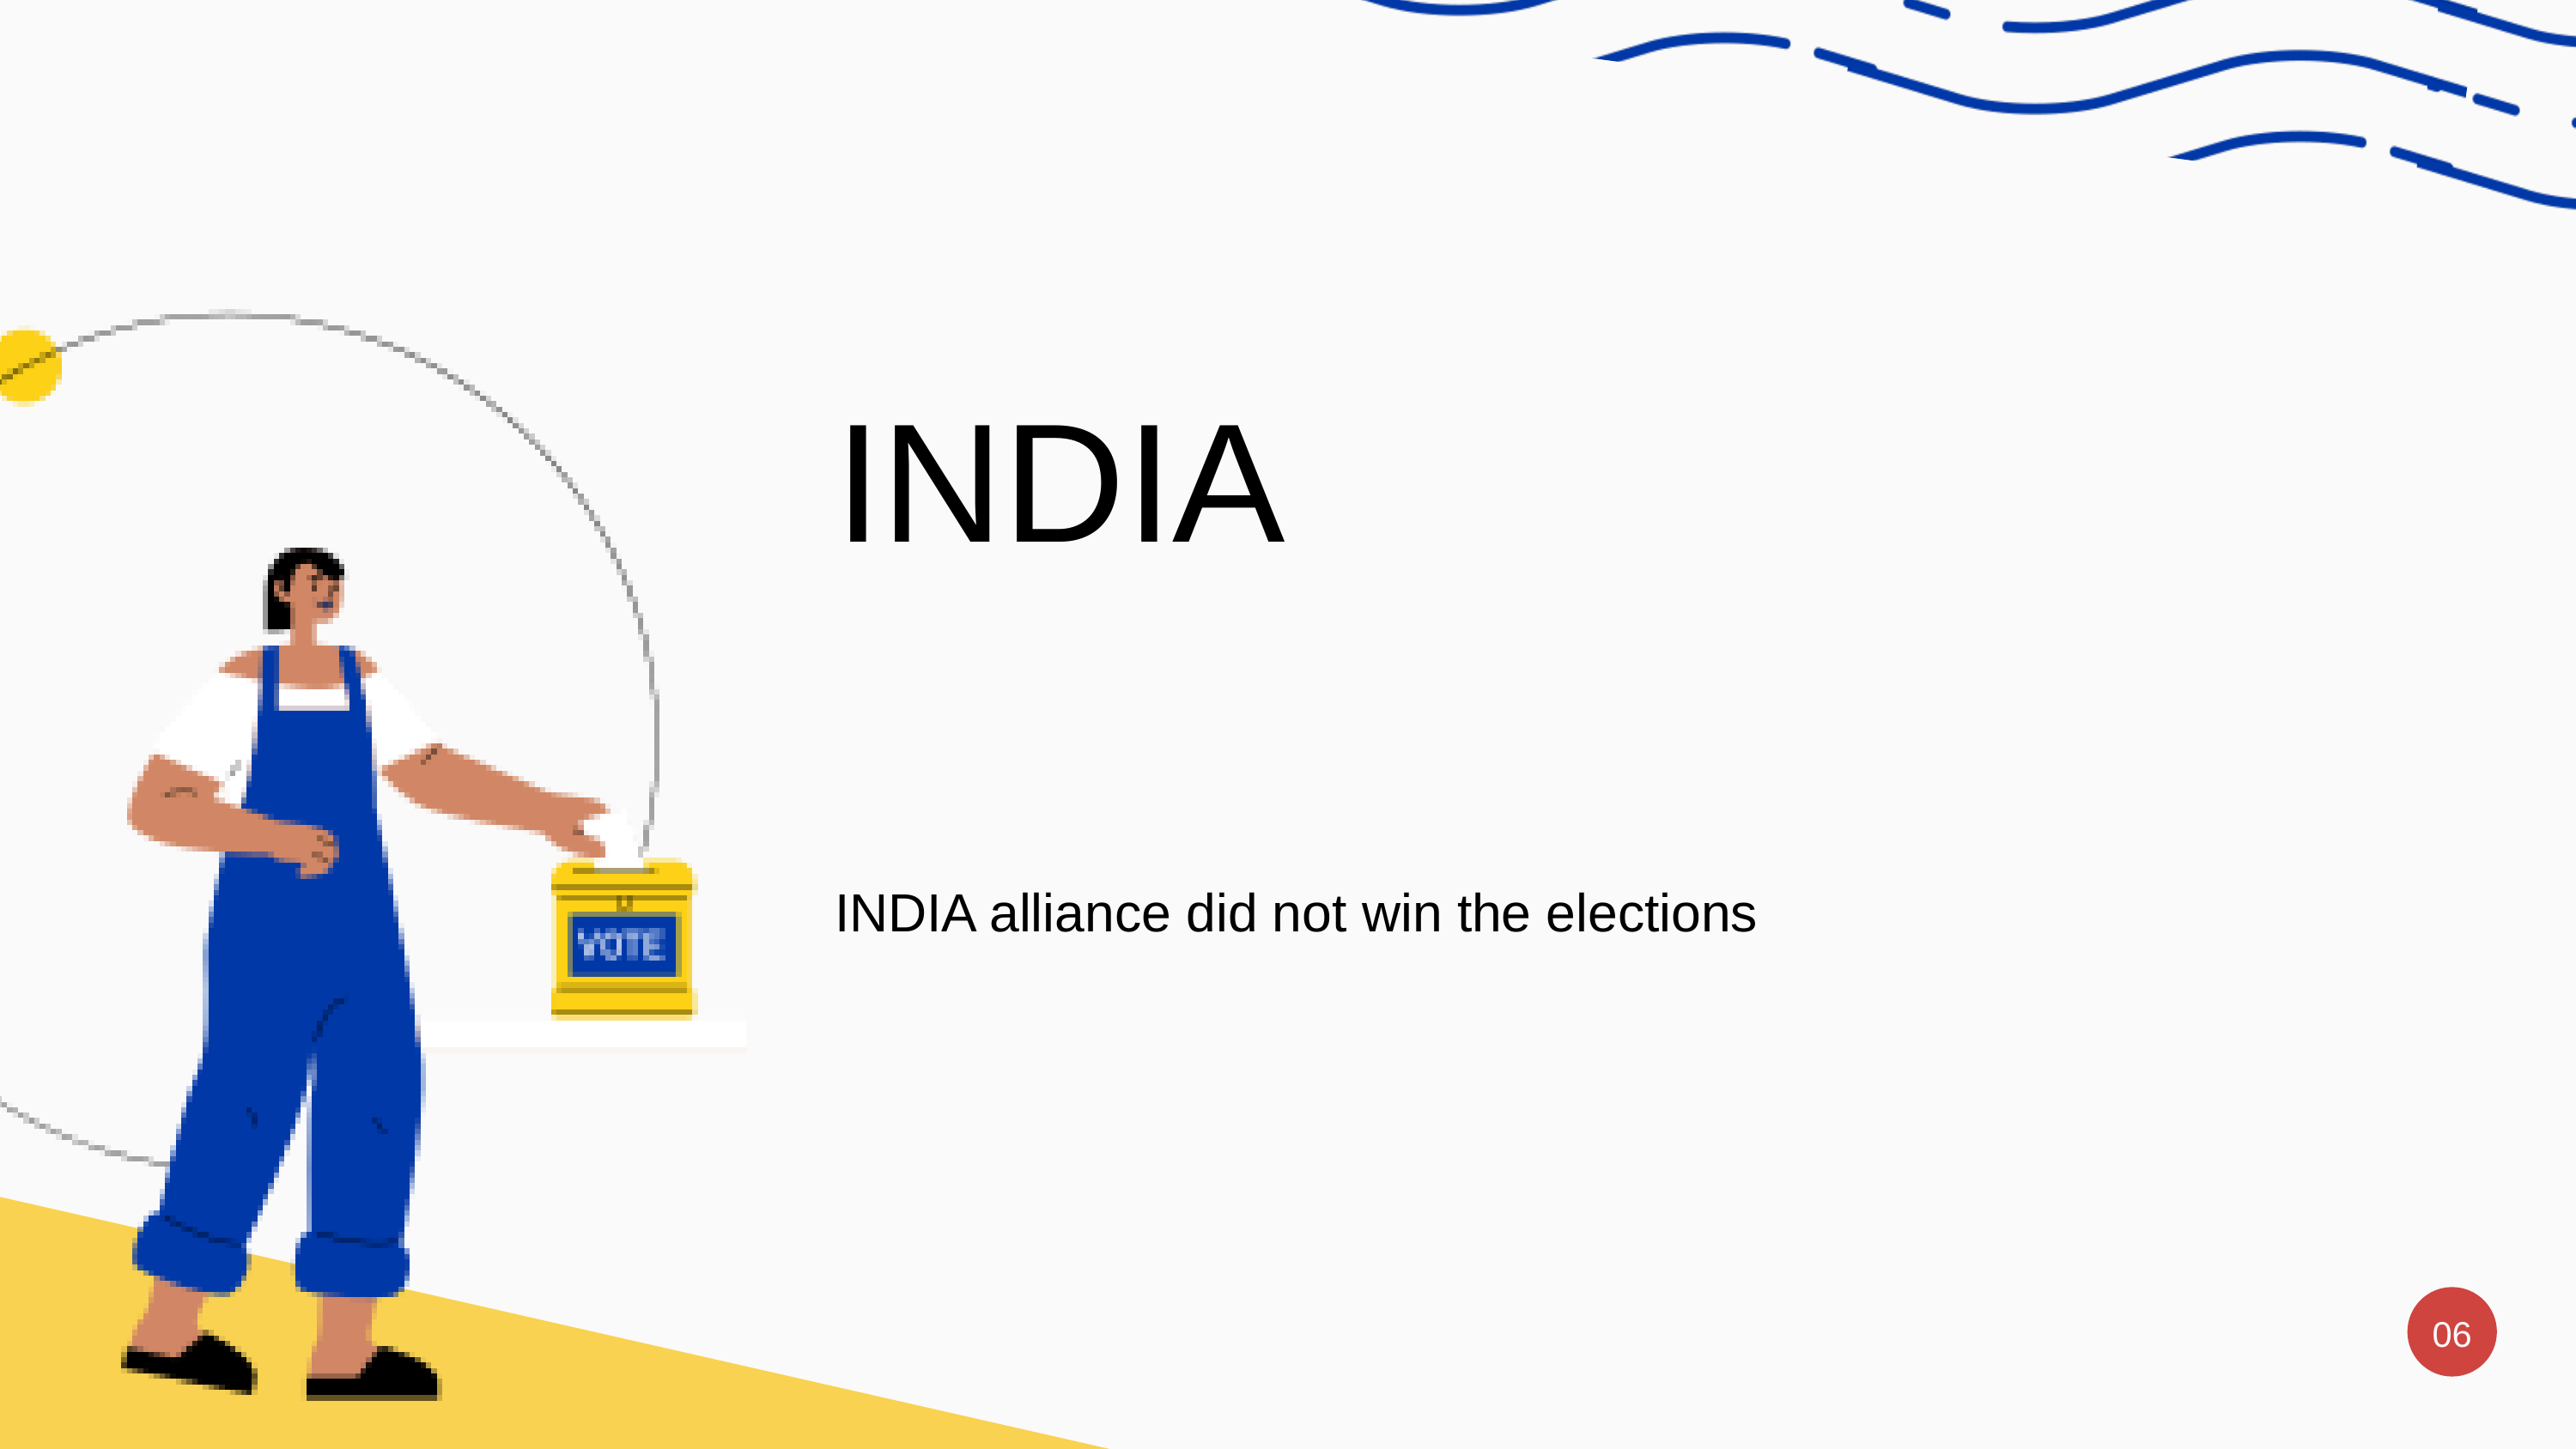

INDIA
INDIA alliance did not win the elections

06